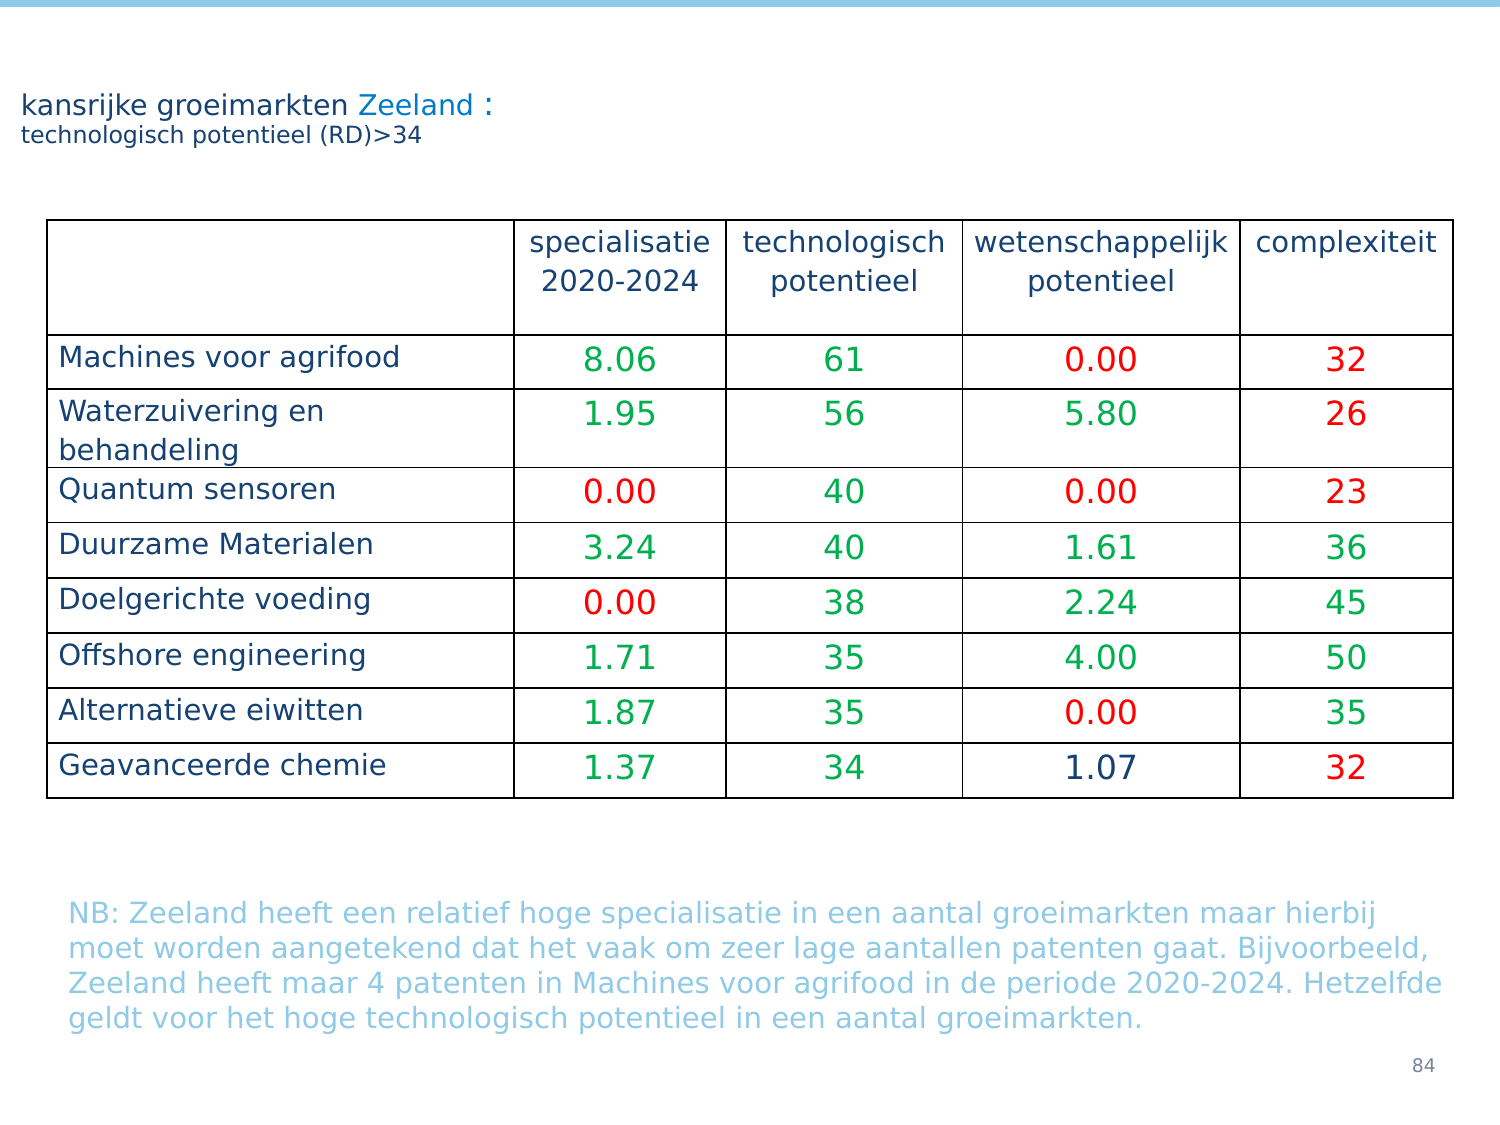

# kansrijke groeimarkten Zeeland : technologisch potentieel (RD)>34
|  | specialisatie 2020-2024 | technologisch potentieel | wetenschappelijk potentieel | complexiteit |
| --- | --- | --- | --- | --- |
| Machines voor agrifood | 8.06 | 61 | 0.00 | 32 |
| Waterzuivering en behandeling | 1.95 | 56 | 5.80 | 26 |
| Quantum sensoren | 0.00 | 40 | 0.00 | 23 |
| Duurzame Materialen | 3.24 | 40 | 1.61 | 36 |
| Doelgerichte voeding | 0.00 | 38 | 2.24 | 45 |
| Offshore engineering | 1.71 | 35 | 4.00 | 50 |
| Alternatieve eiwitten | 1.87 | 35 | 0.00 | 35 |
| Geavanceerde chemie | 1.37 | 34 | 1.07 | 32 |
NB: Zeeland heeft een relatief hoge specialisatie in een aantal groeimarkten maar hierbij moet worden aangetekend dat het vaak om zeer lage aantallen patenten gaat. Bijvoorbeeld, Zeeland heeft maar 4 patenten in Machines voor agrifood in de periode 2020-2024. Hetzelfde geldt voor het hoge technologisch potentieel in een aantal groeimarkten.
84